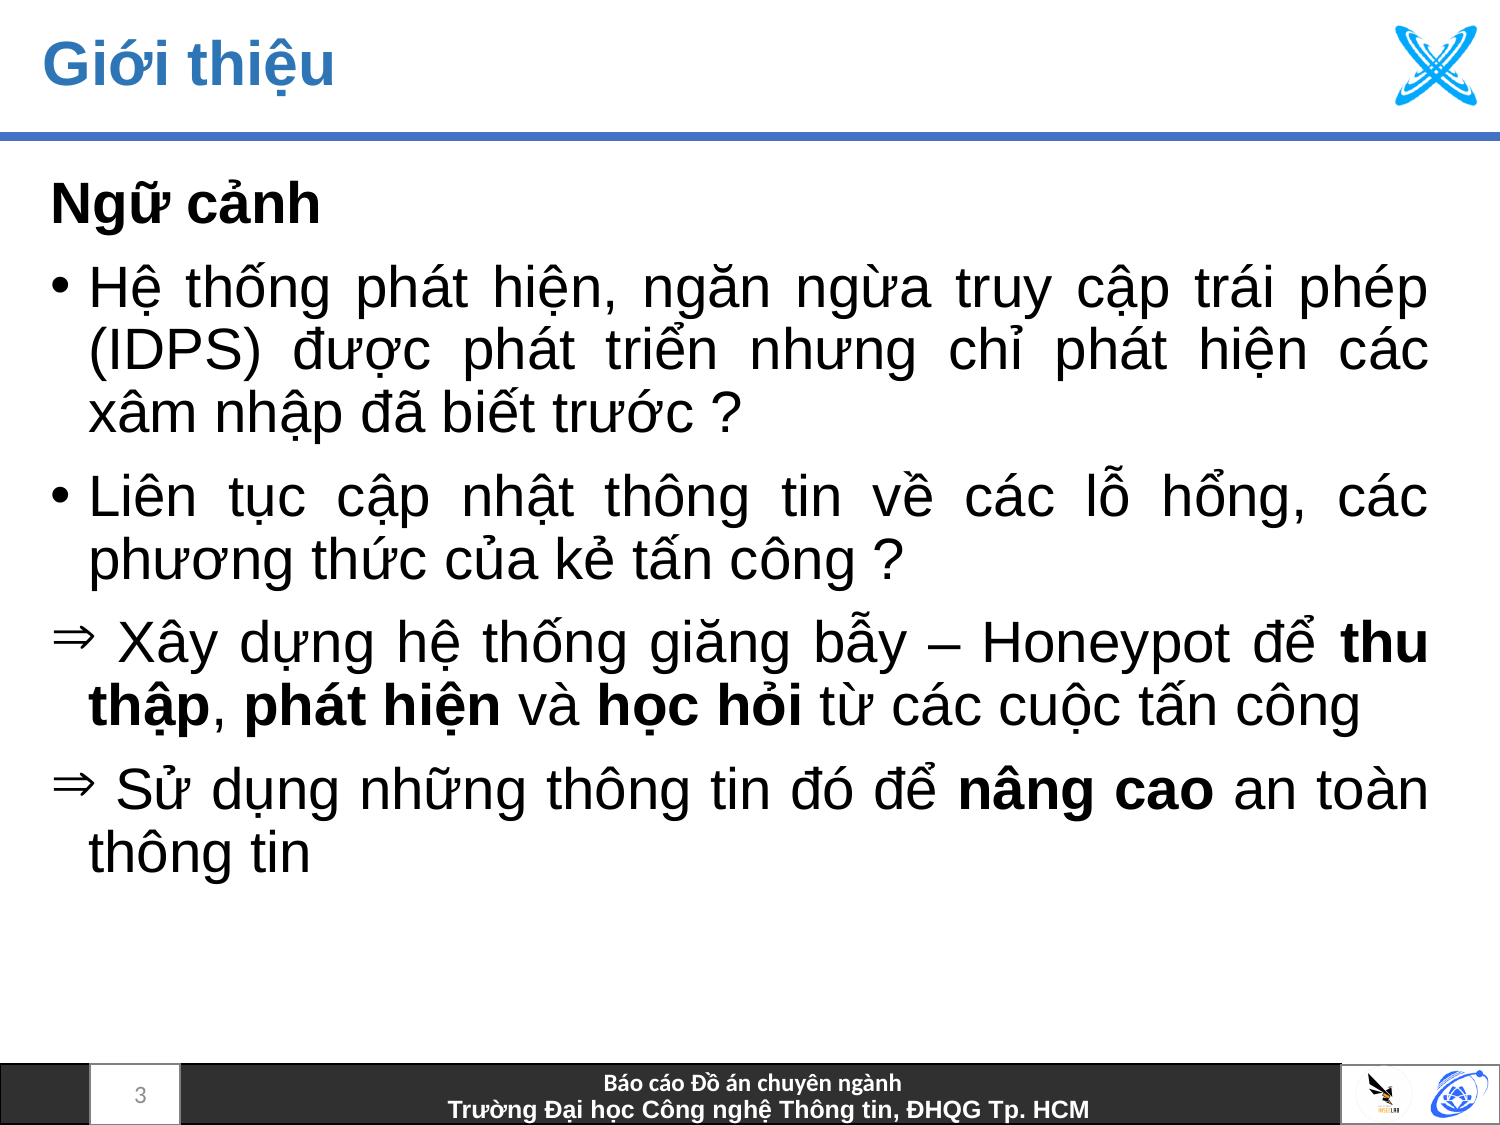

# Giới thiệu
Ngữ cảnh
Hệ thống phát hiện, ngăn ngừa truy cập trái phép (IDPS) được phát triển nhưng chỉ phát hiện các xâm nhập đã biết trước ?
Liên tục cập nhật thông tin về các lỗ hổng, các phương thức của kẻ tấn công ?
 Xây dựng hệ thống giăng bẫy – Honeypot để thu thập, phát hiện và học hỏi từ các cuộc tấn công
 Sử dụng những thông tin đó để nâng cao an toàn thông tin
3
Báo cáo Đồ án chuyên ngành